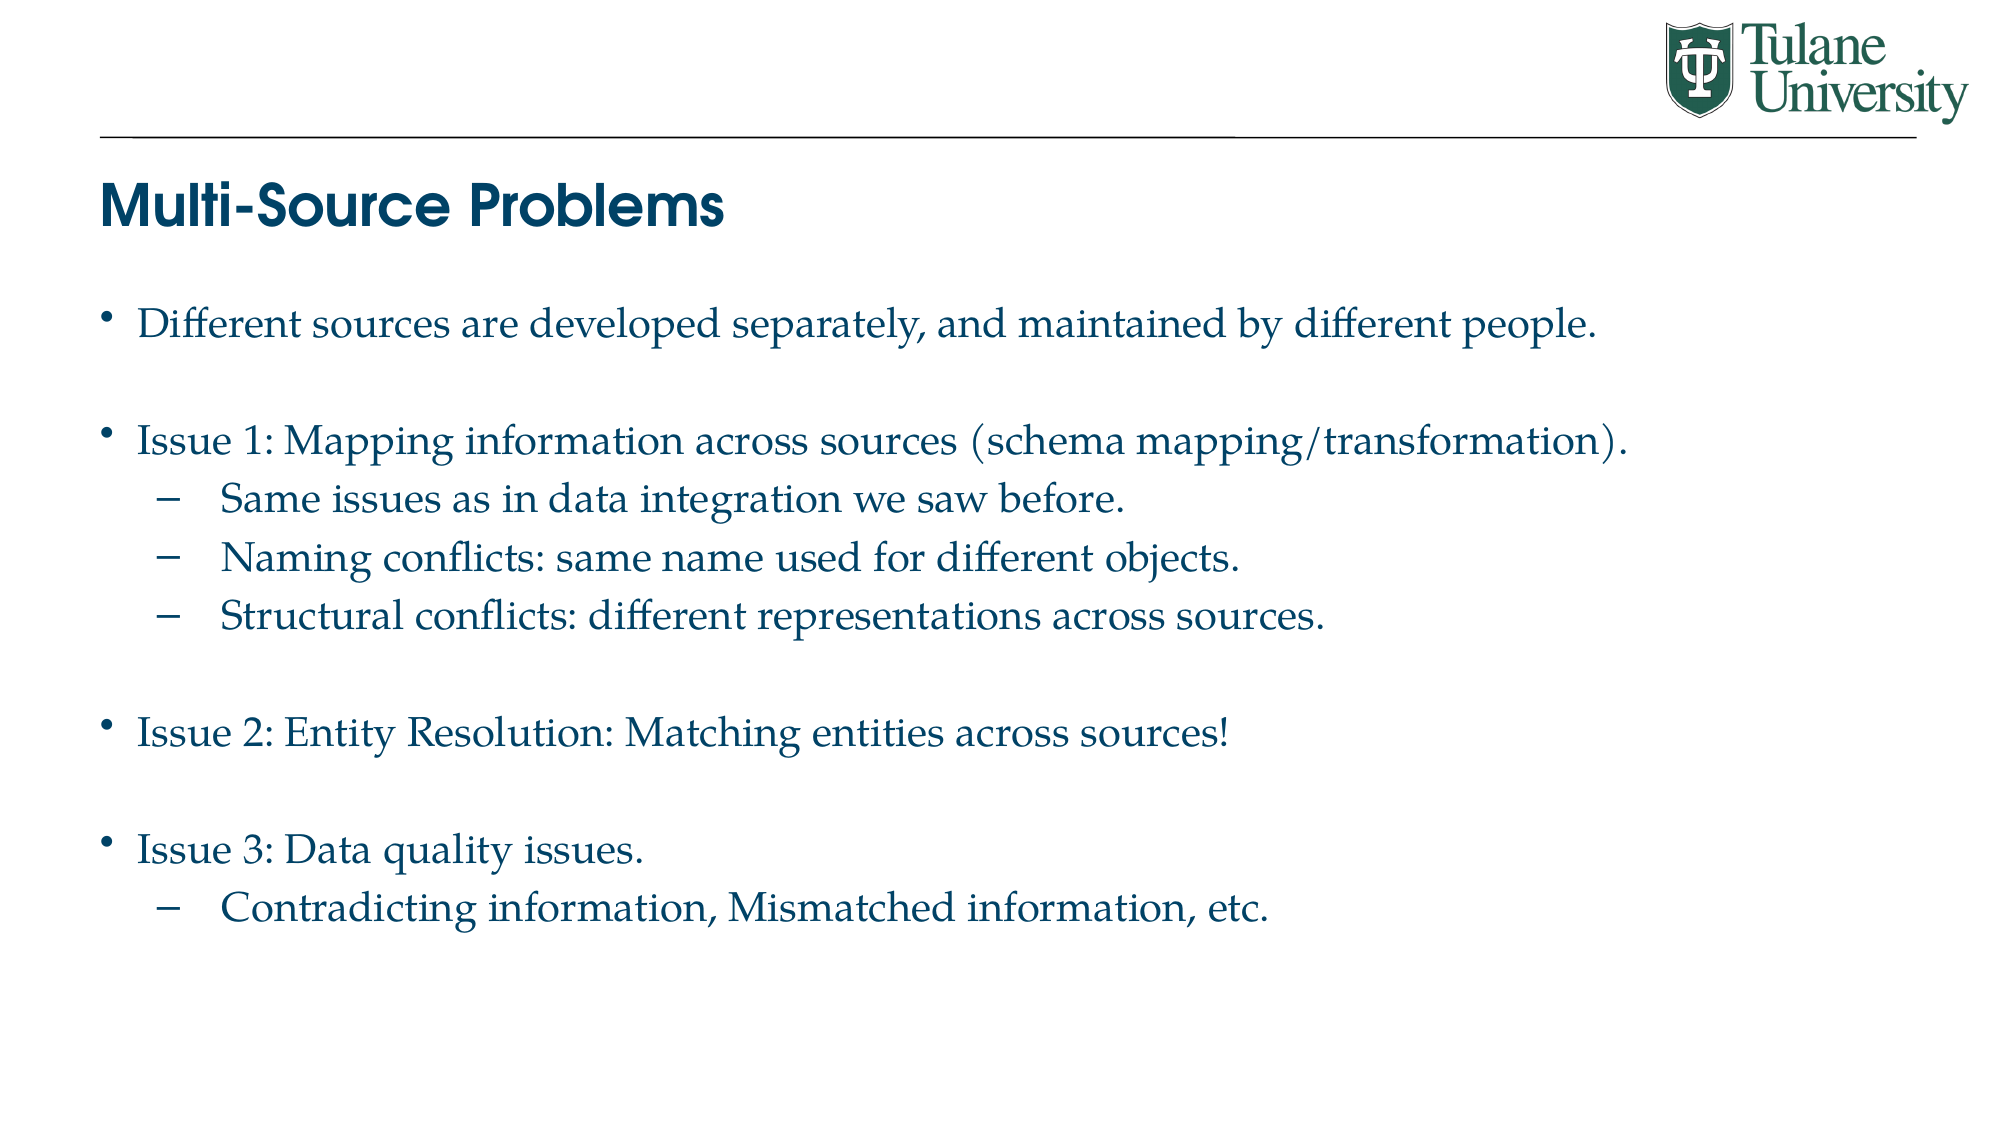

# Multi-Source Problems
Different sources are developed separately, and maintained by different people.

Issue 1: Mapping information across sources (schema mapping/transformation).
Same issues as in data integration we saw before.
Naming conflicts: same name used for different objects.
Structural conflicts: different representations across sources.

Issue 2: Entity Resolution: Matching entities across sources!

Issue 3: Data quality issues.
Contradicting information, Mismatched information, etc.